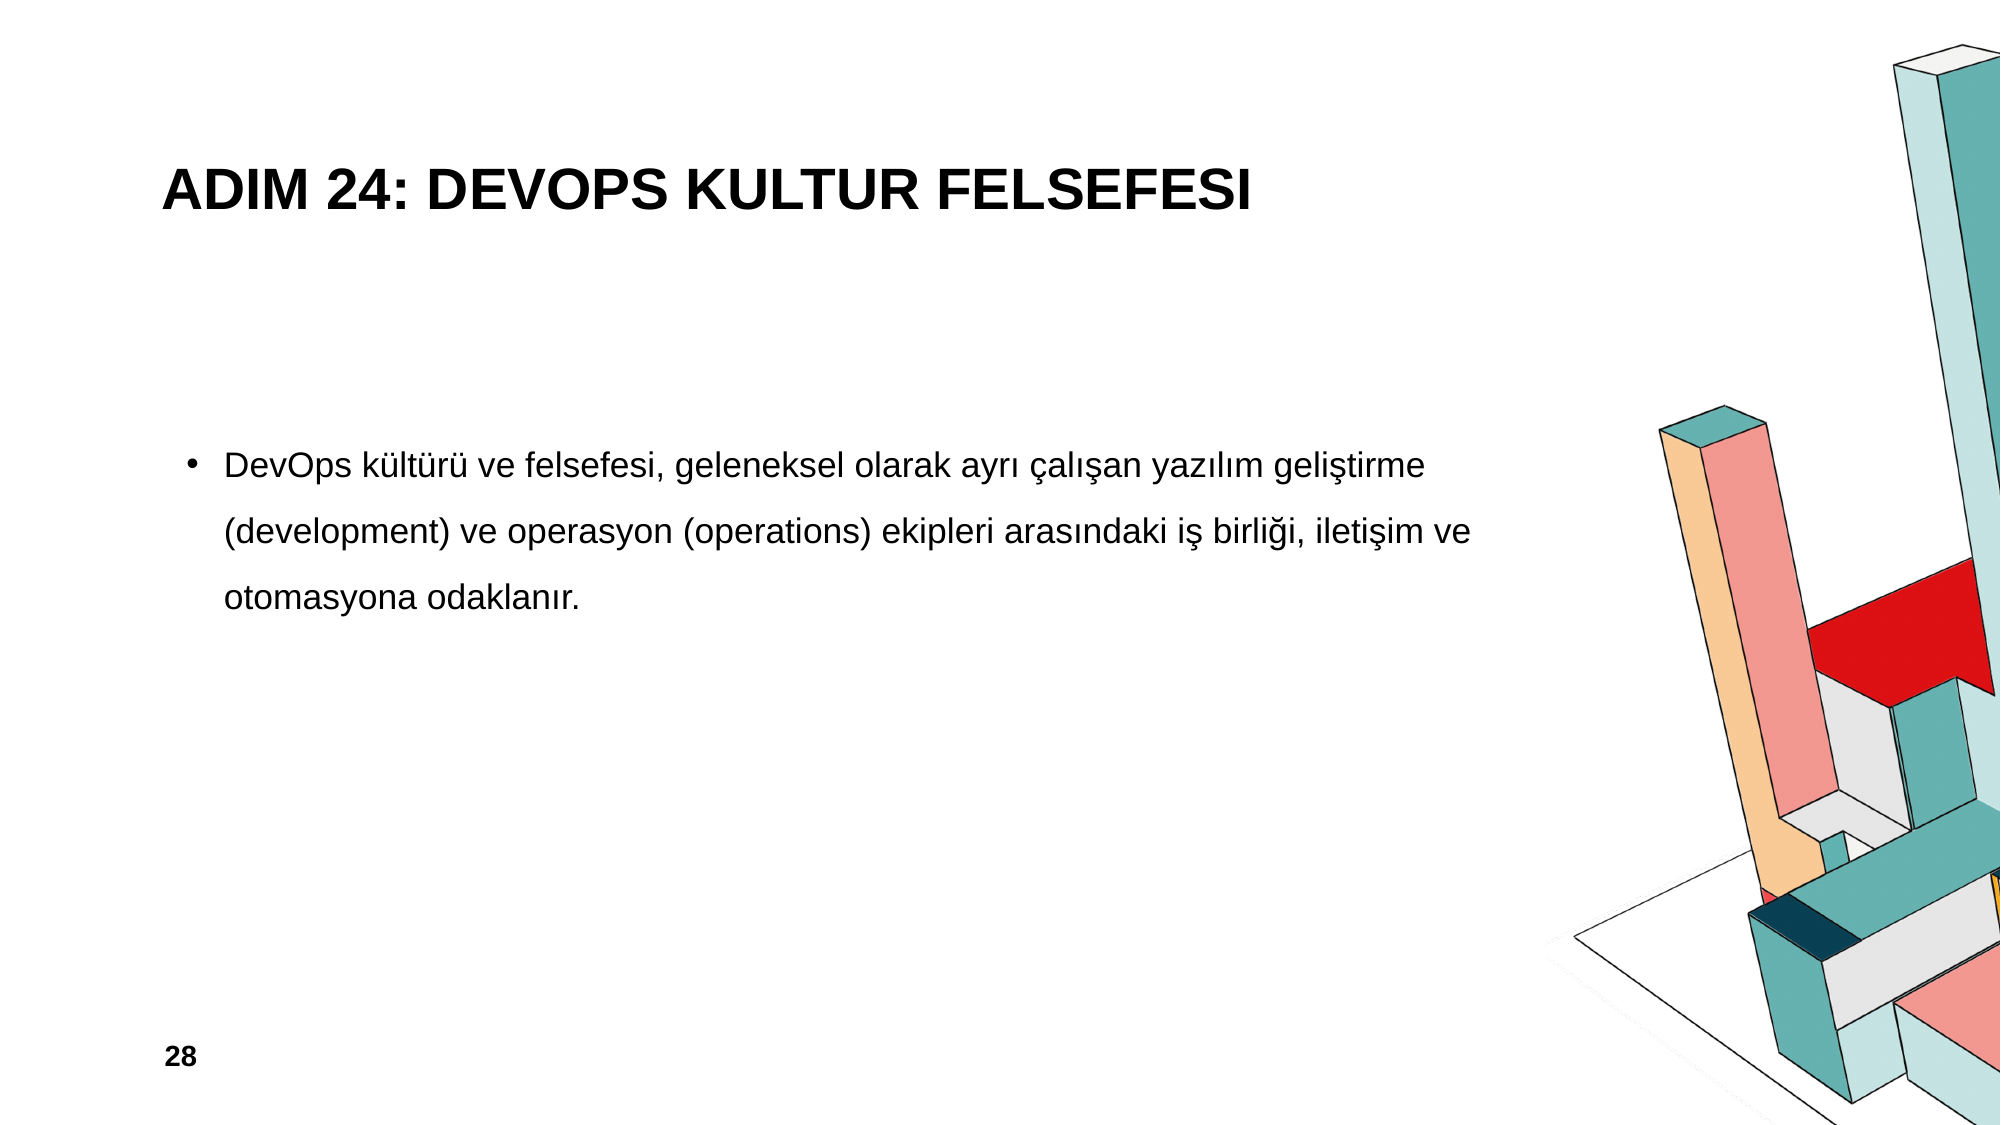

# ADIm 24: Devops kultur felsefesı
DevOps kültürü ve felsefesi, geleneksel olarak ayrı çalışan yazılım geliştirme (development) ve operasyon (operations) ekipleri arasındaki iş birliği, iletişim ve otomasyona odaklanır.
28